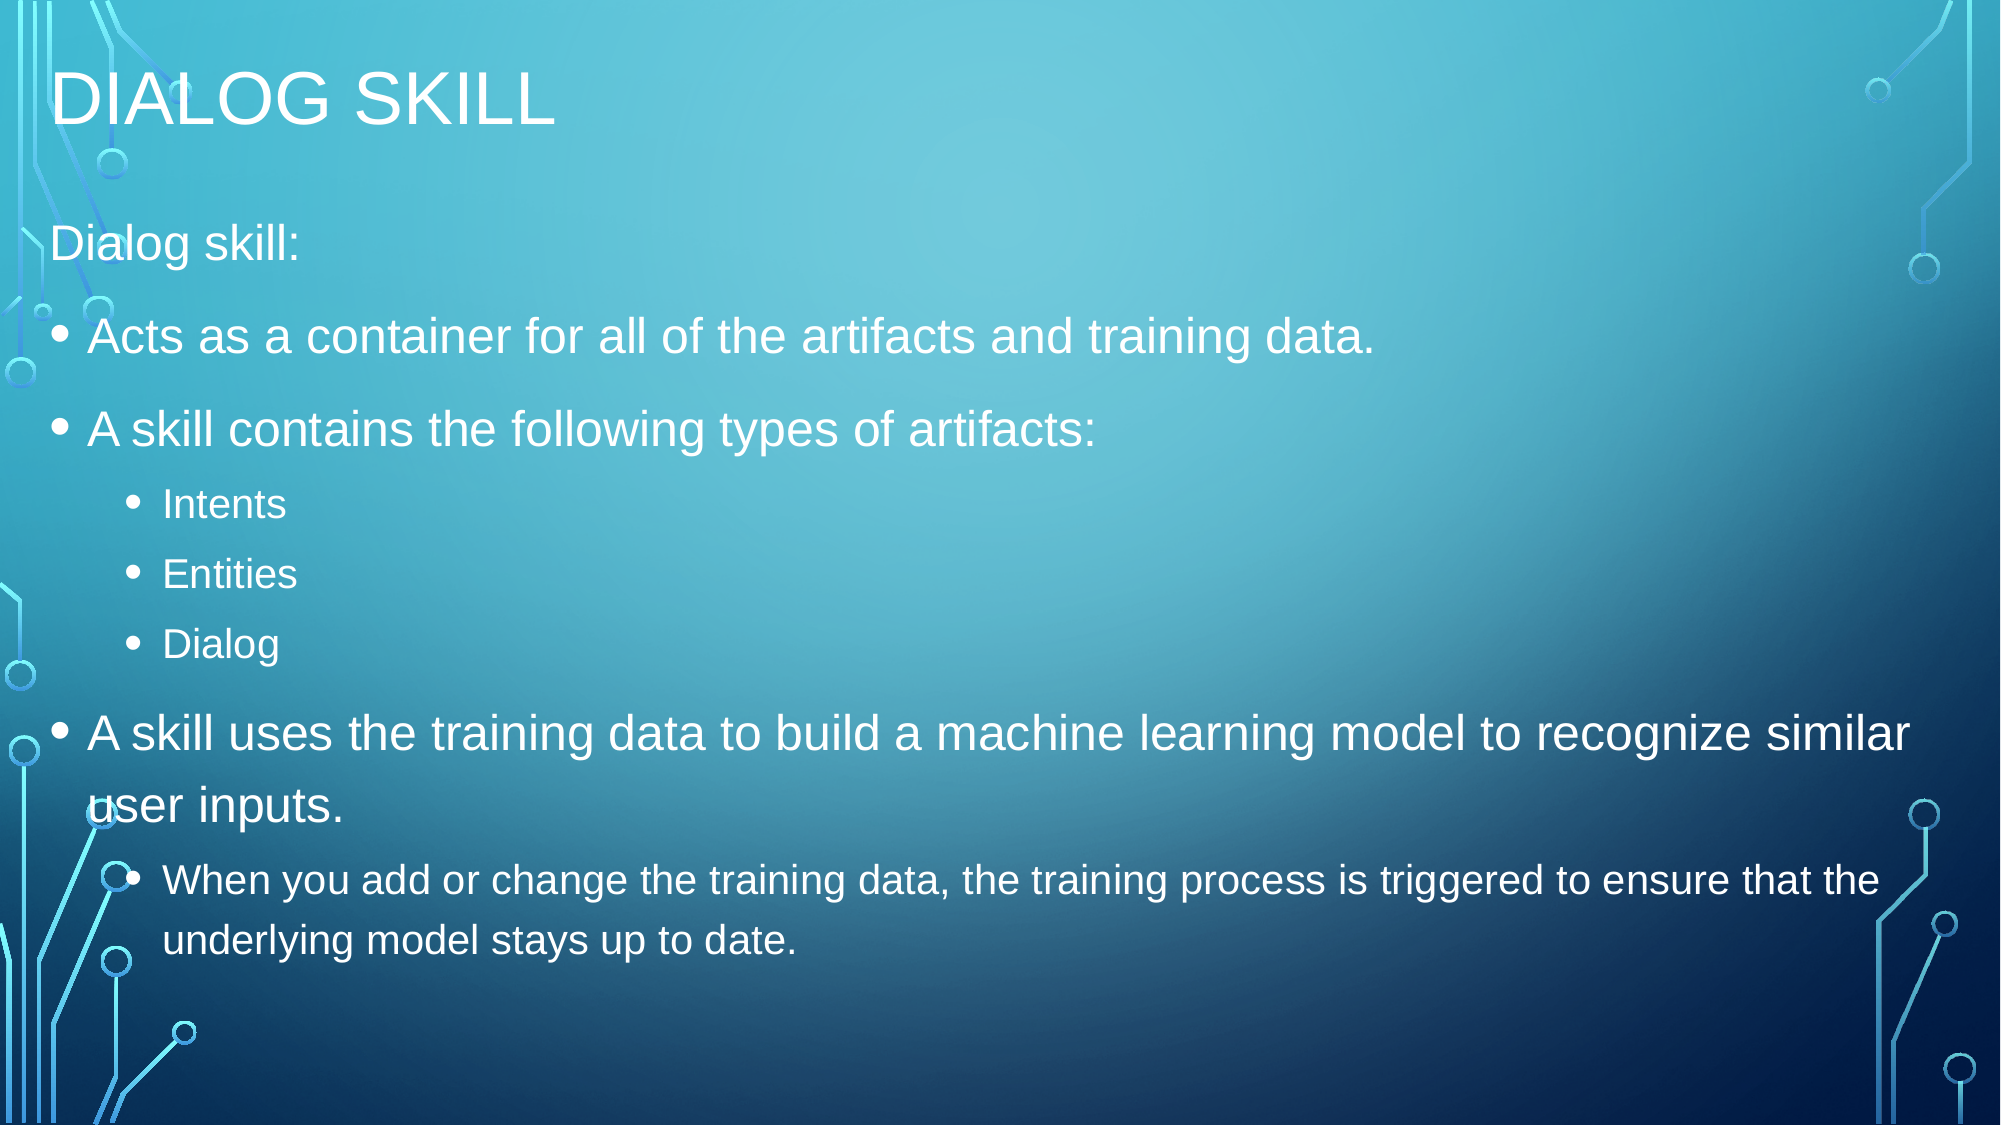

# Dialog skill
Dialog skill:
Acts as a container for all of the artifacts and training data.
A skill contains the following types of artifacts:
Intents
Entities
Dialog
A skill uses the training data to build a machine learning model to recognize similar user inputs.
When you add or change the training data, the training process is triggered to ensure that the underlying model stays up to date.